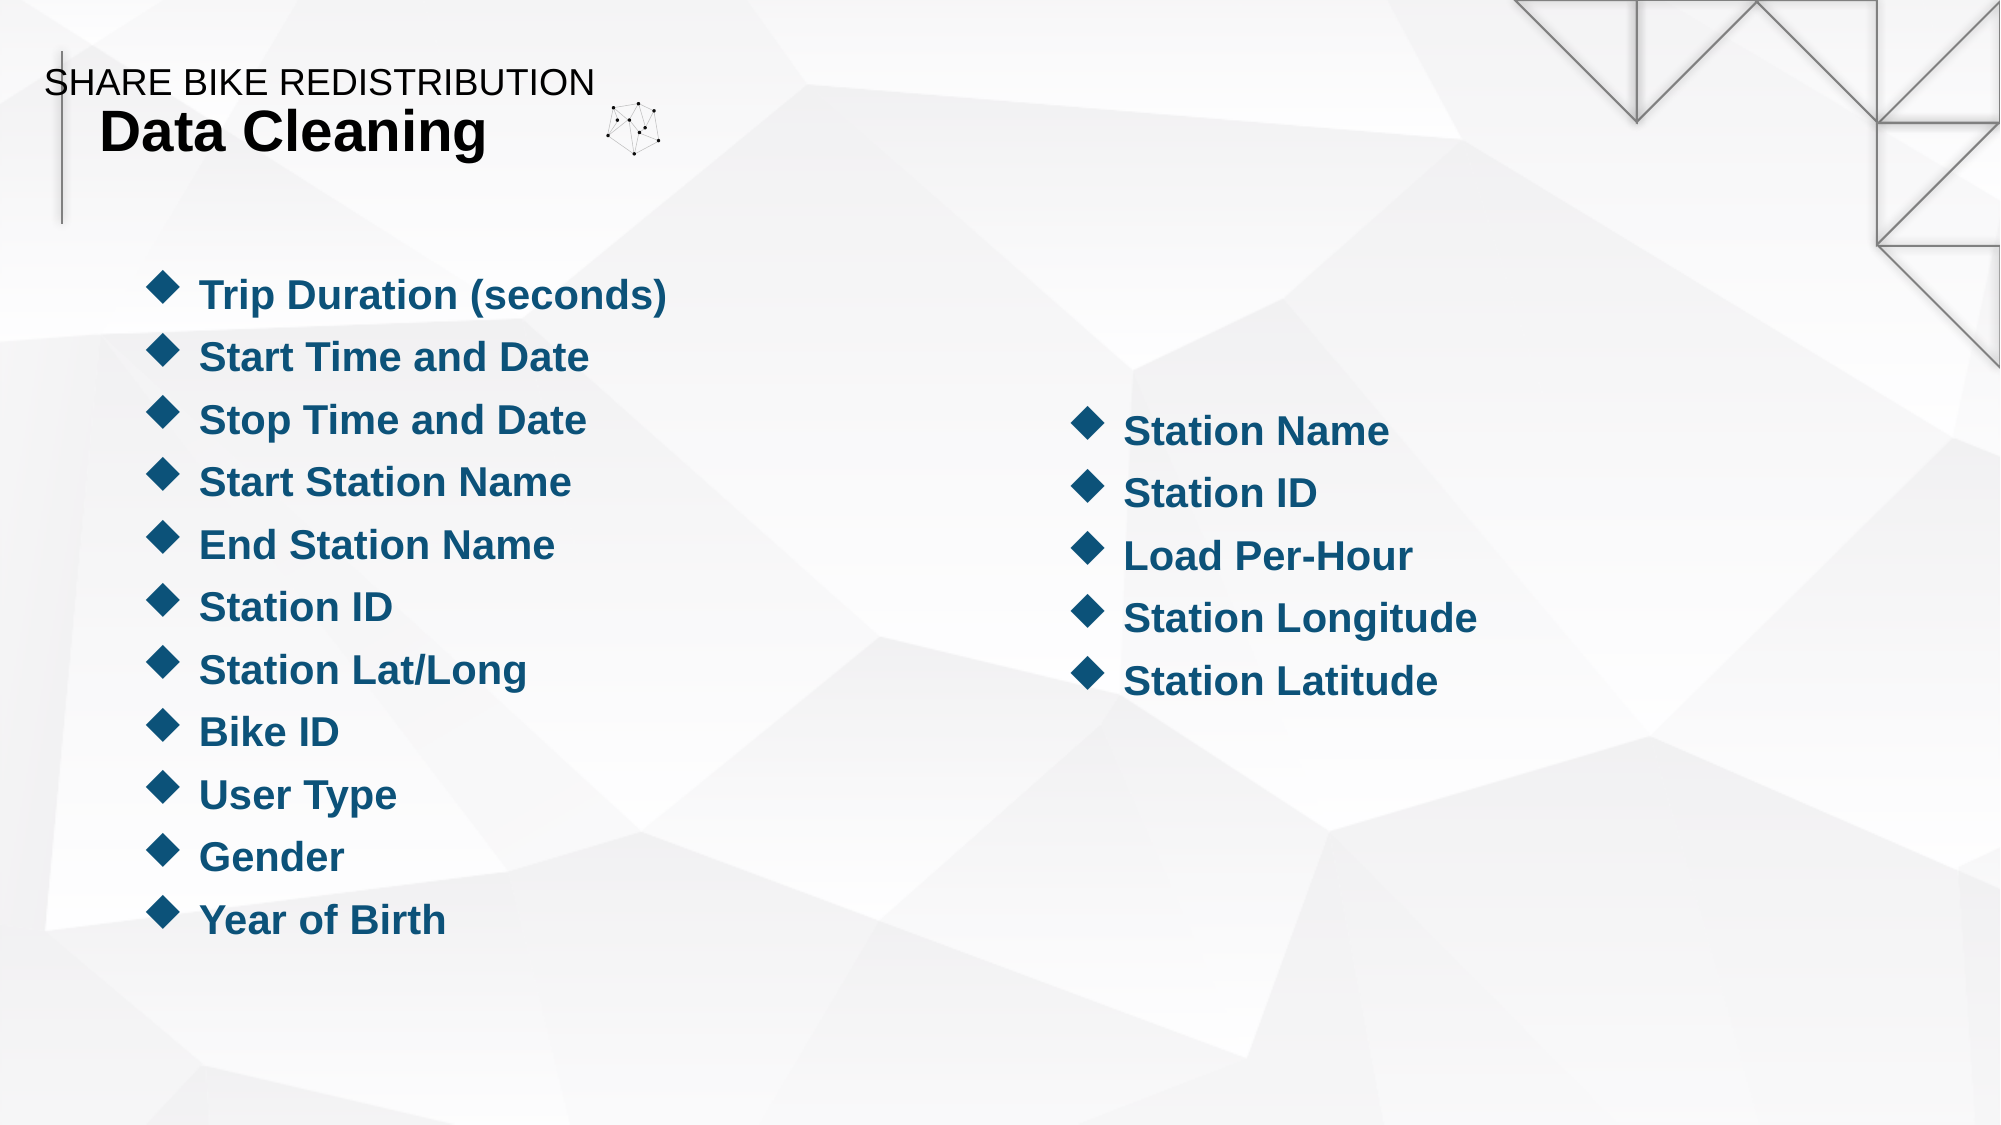

SHARE BIKE REDISTRIBUTION
Data Cleaning

Trip Duration (seconds)
Start Time and Date
Stop Time and Date
Start Station Name
End Station Name
Station ID
Station Lat/Long
Bike ID
User Type
Gender
Year of Birth
Station Name
Station ID
Load Per-Hour
Station Longitude
Station Latitude